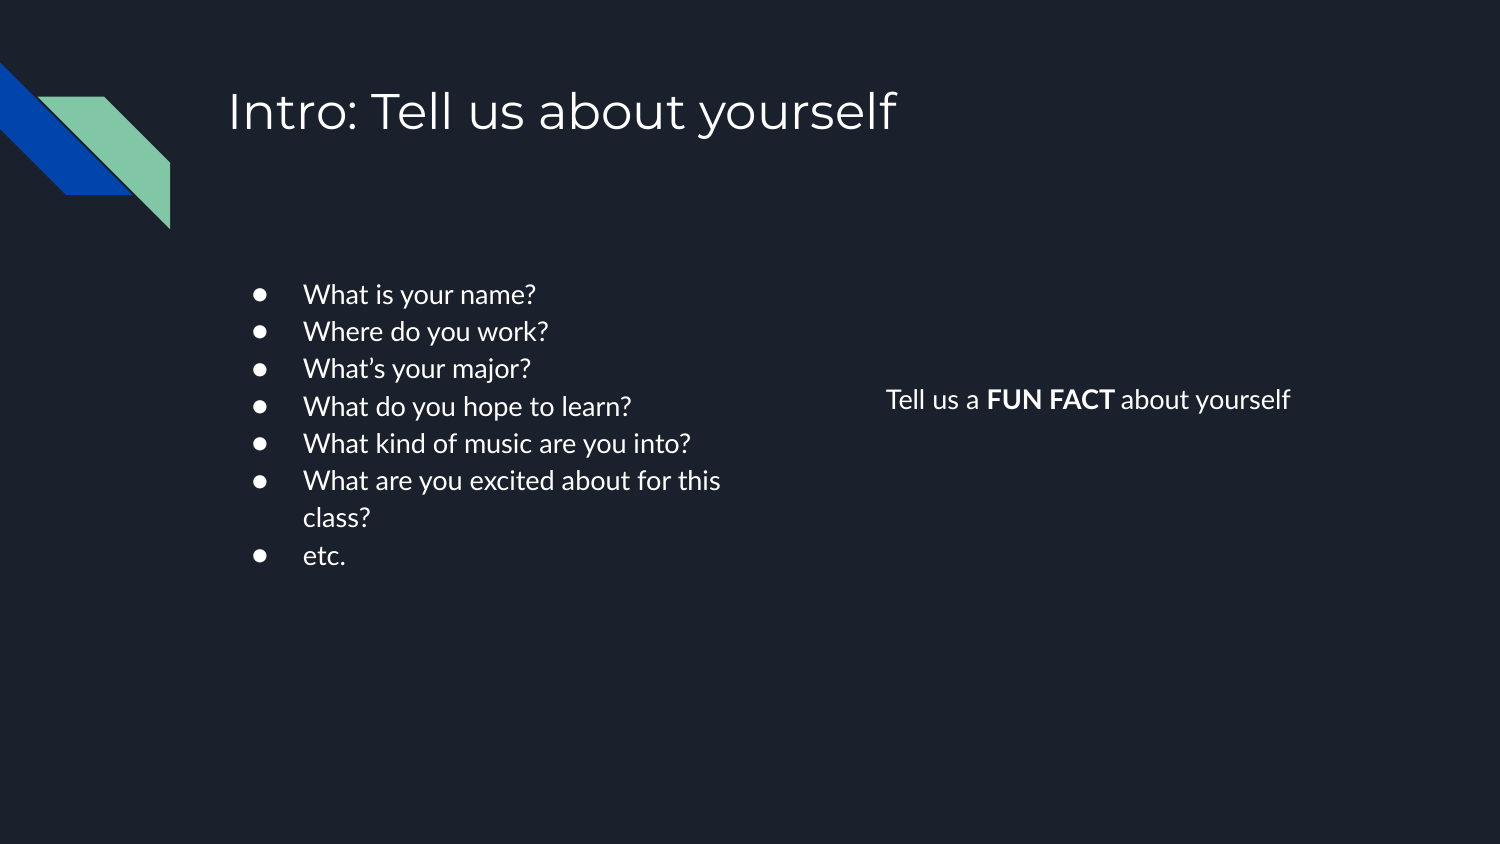

# Intro: Tell us about yourself
What is your name?
Where do you work?
What’s your major?
What do you hope to learn?
What kind of music are you into?
What are you excited about for this class?
etc.
Tell us a FUN FACT about yourself